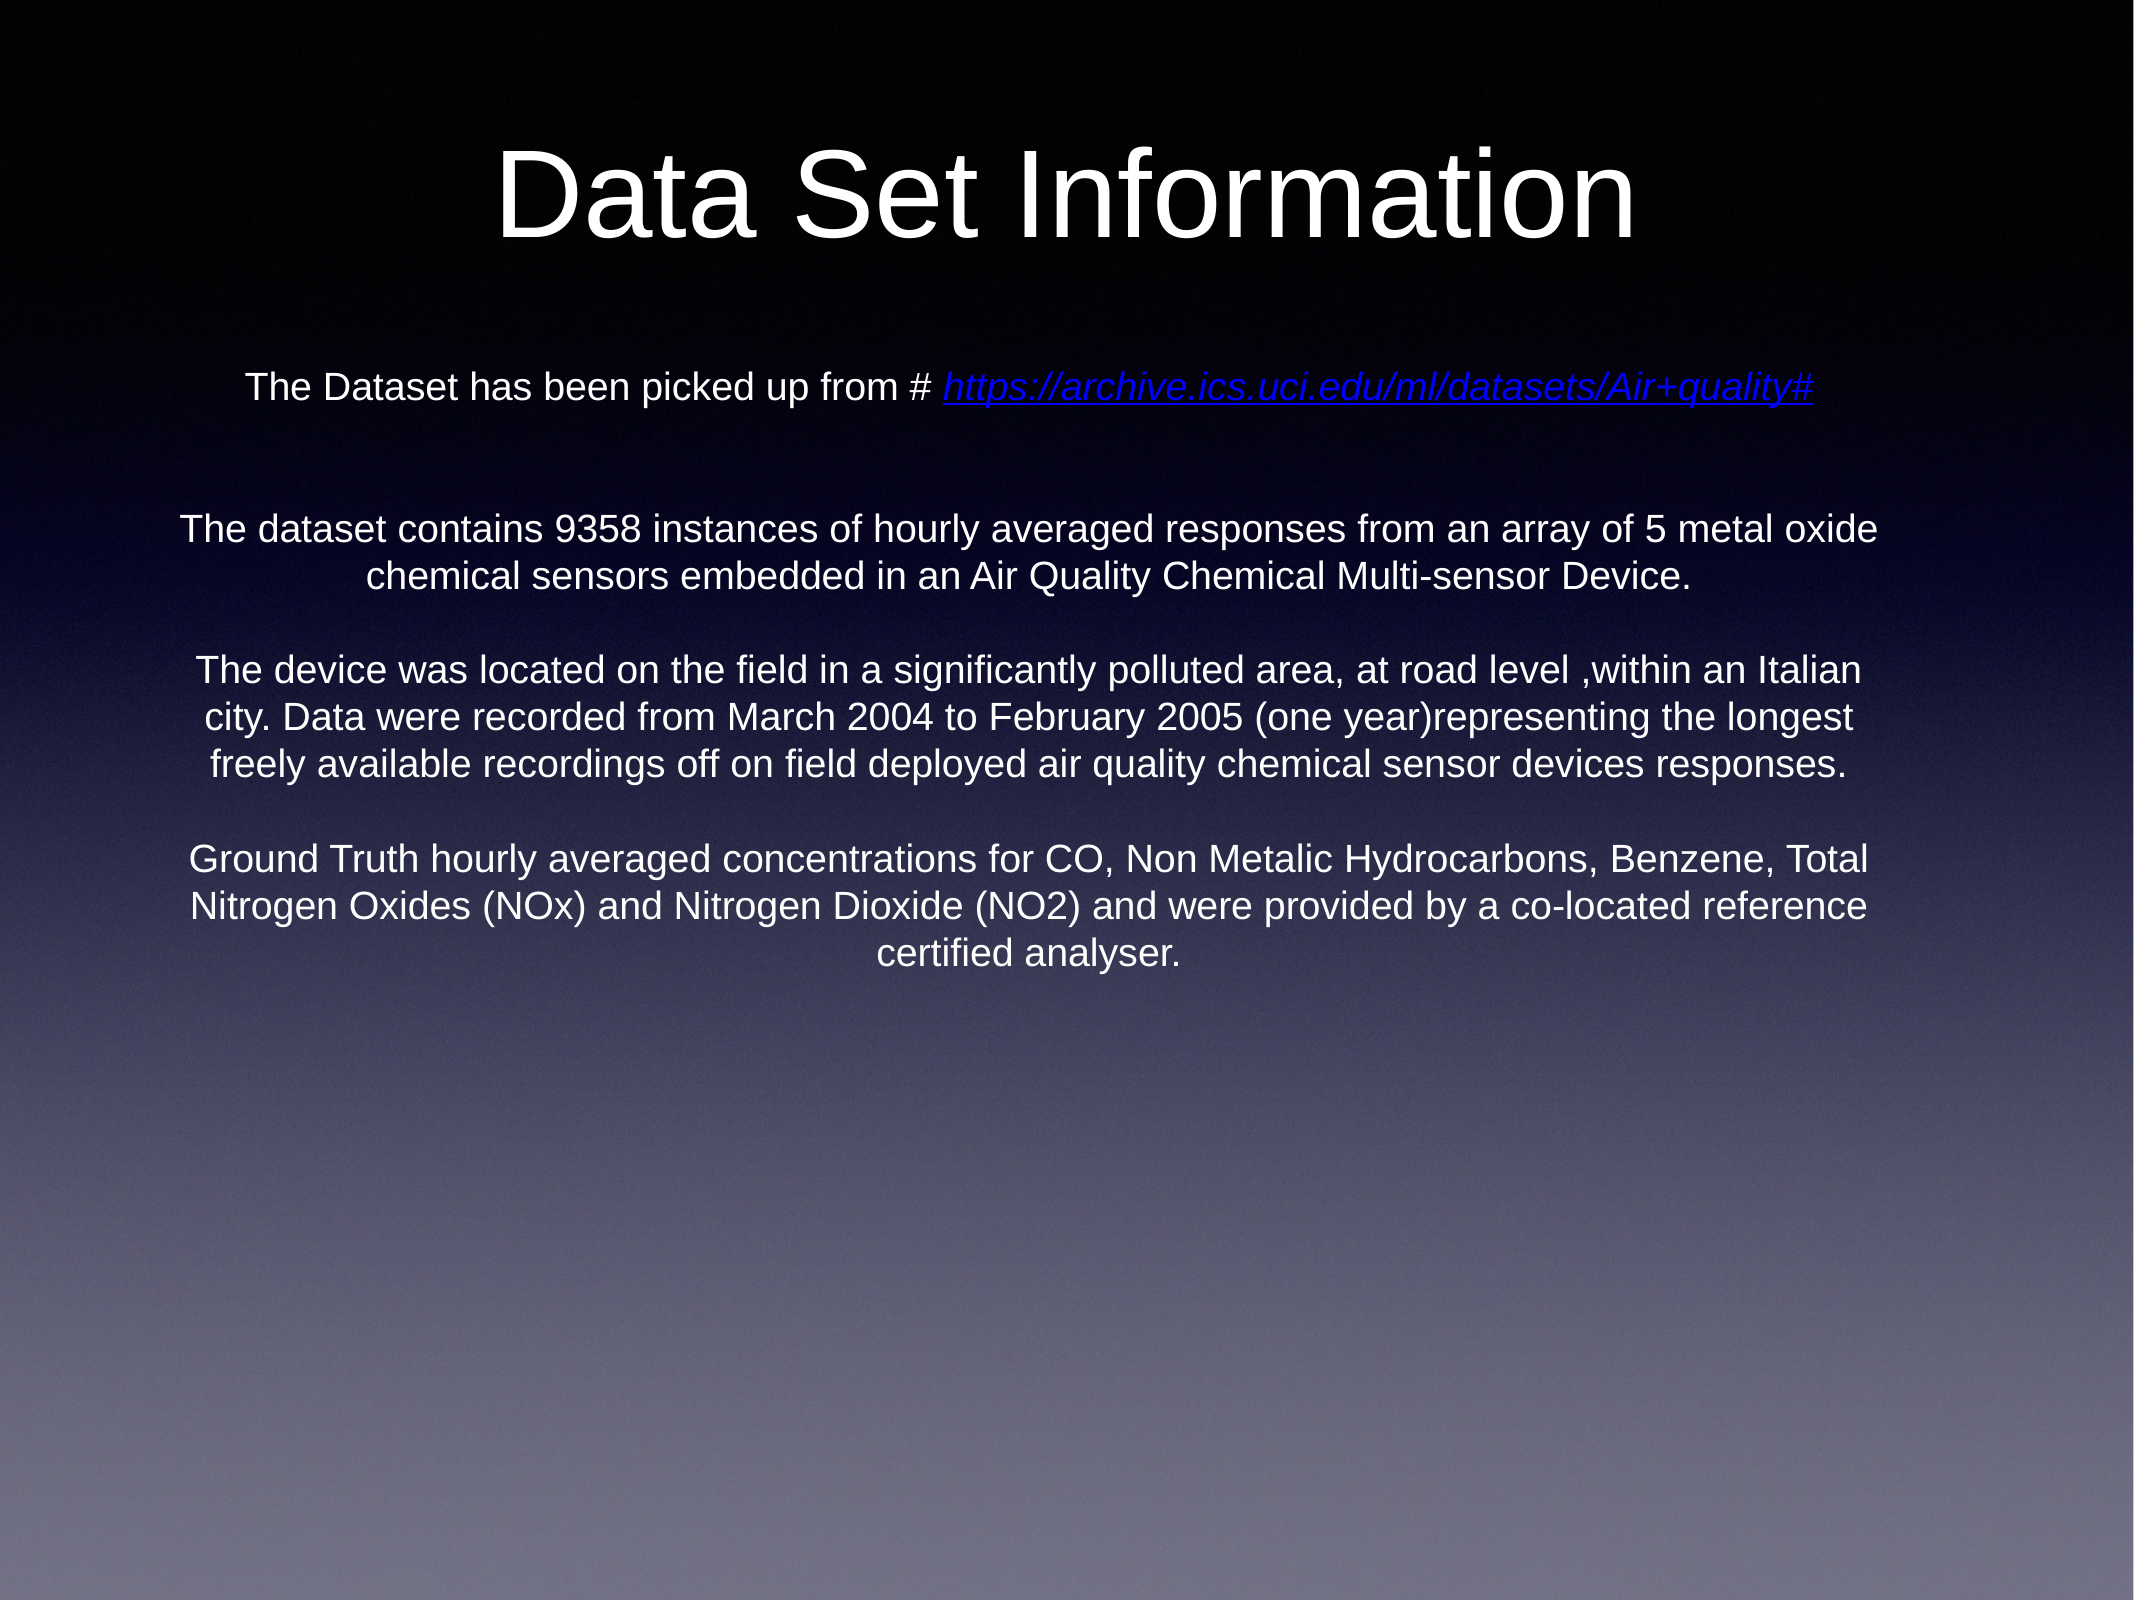

# Data Set Information

The Dataset has been picked up from # https://archive.ics.uci.edu/ml/datasets/Air+quality#

The dataset contains 9358 instances of hourly averaged responses from an array of 5 metal oxide chemical sensors embedded in an Air Quality Chemical Multi-sensor Device.

The device was located on the field in a significantly polluted area, at road level ,within an Italian city. Data were recorded from March 2004 to February 2005 (one year)representing the longest freely available recordings off on field deployed air quality chemical sensor devices responses.

Ground Truth hourly averaged concentrations for CO, Non Metalic Hydrocarbons, Benzene, Total Nitrogen Oxides (NOx) and Nitrogen Dioxide (NO2) and were provided by a co-located reference certified analyser.